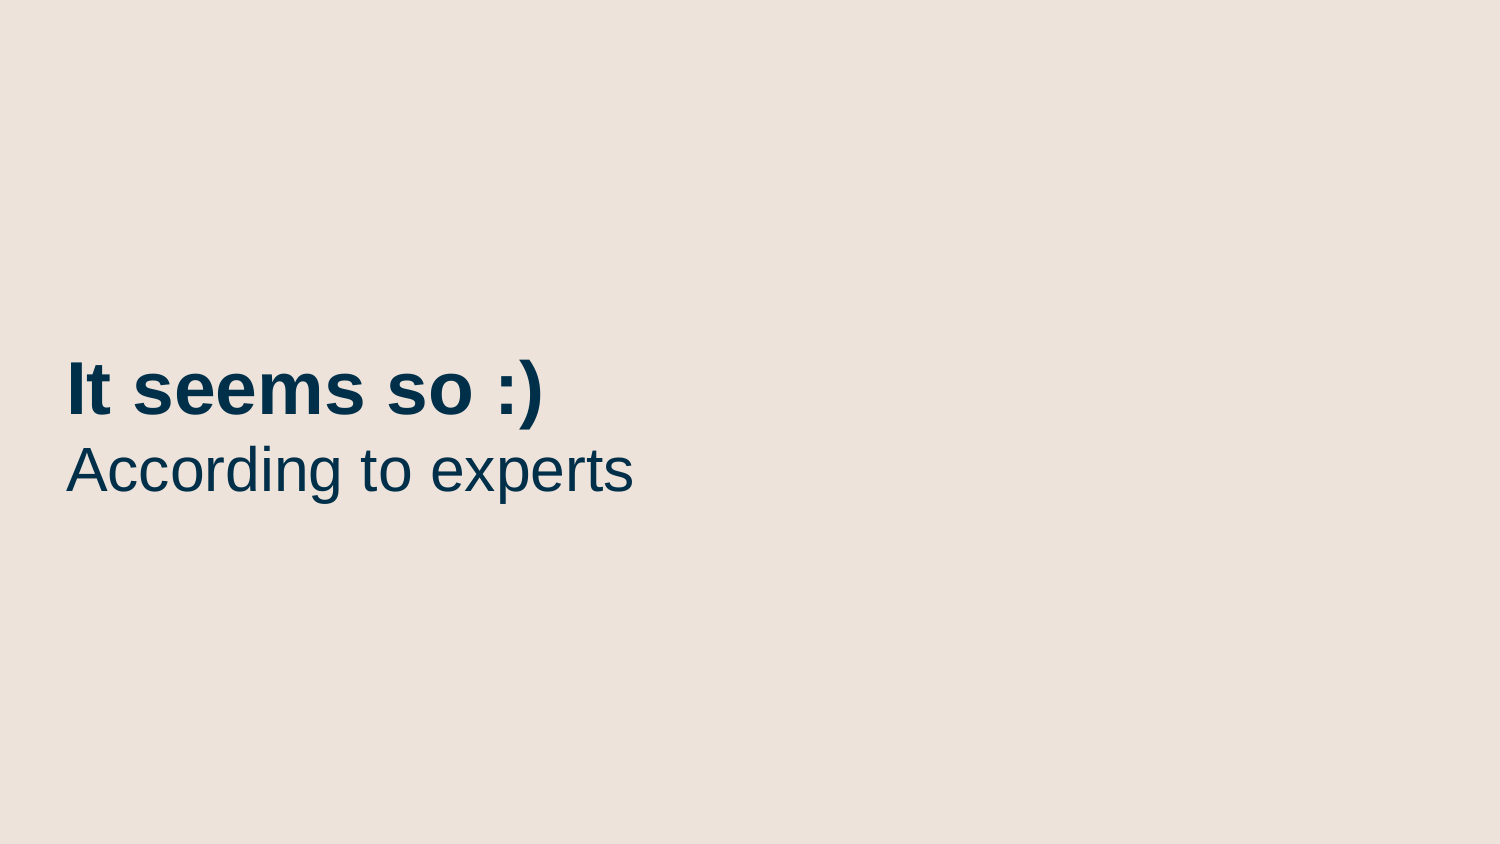

# It seems so :)
According to experts